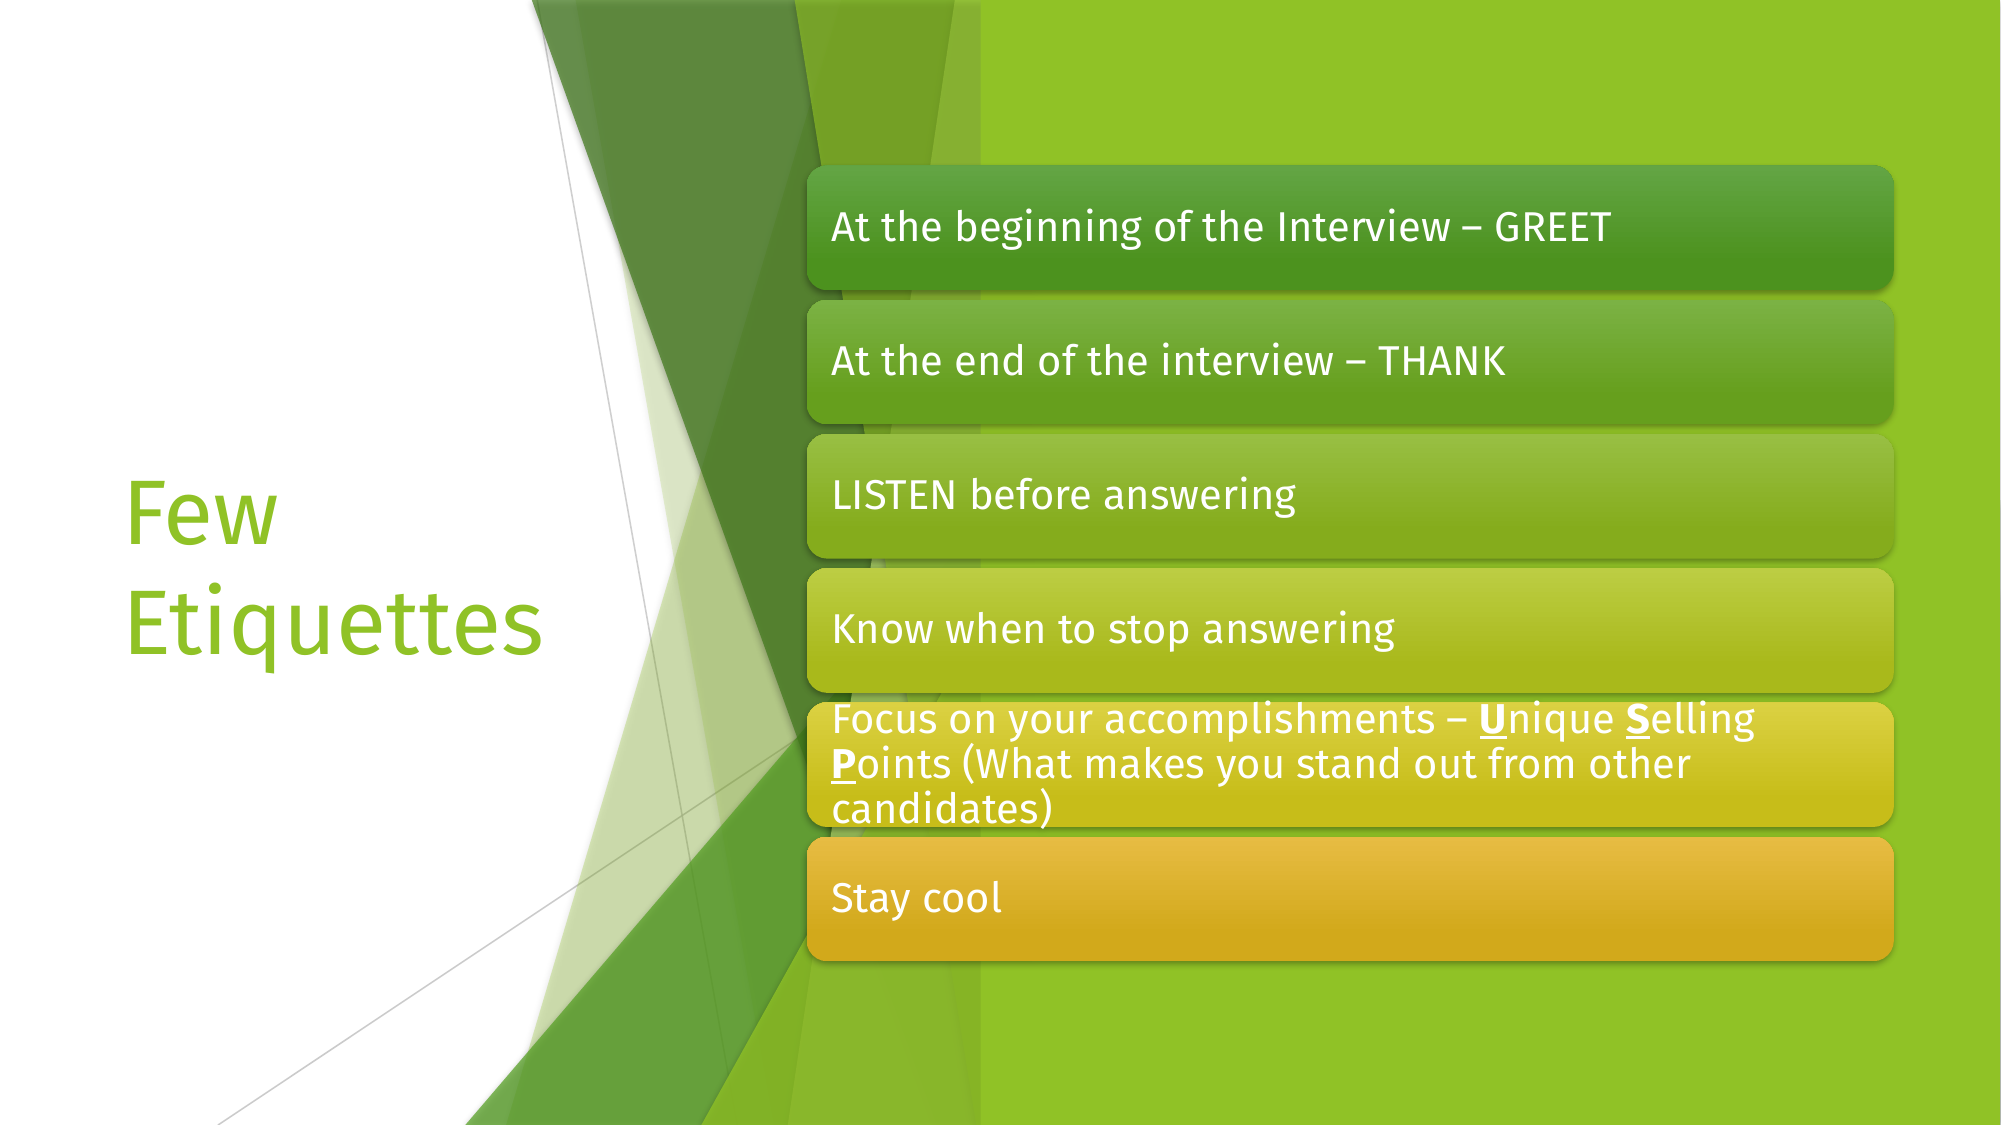

At the beginning of the Interview – GREET
At the end of the interview – THANK
LISTEN before answering
Know when to stop answering
Focus on your accomplishments – Unique Selling Points (What makes you stand out from other candidates)
Stay cool
# Few Etiquettes